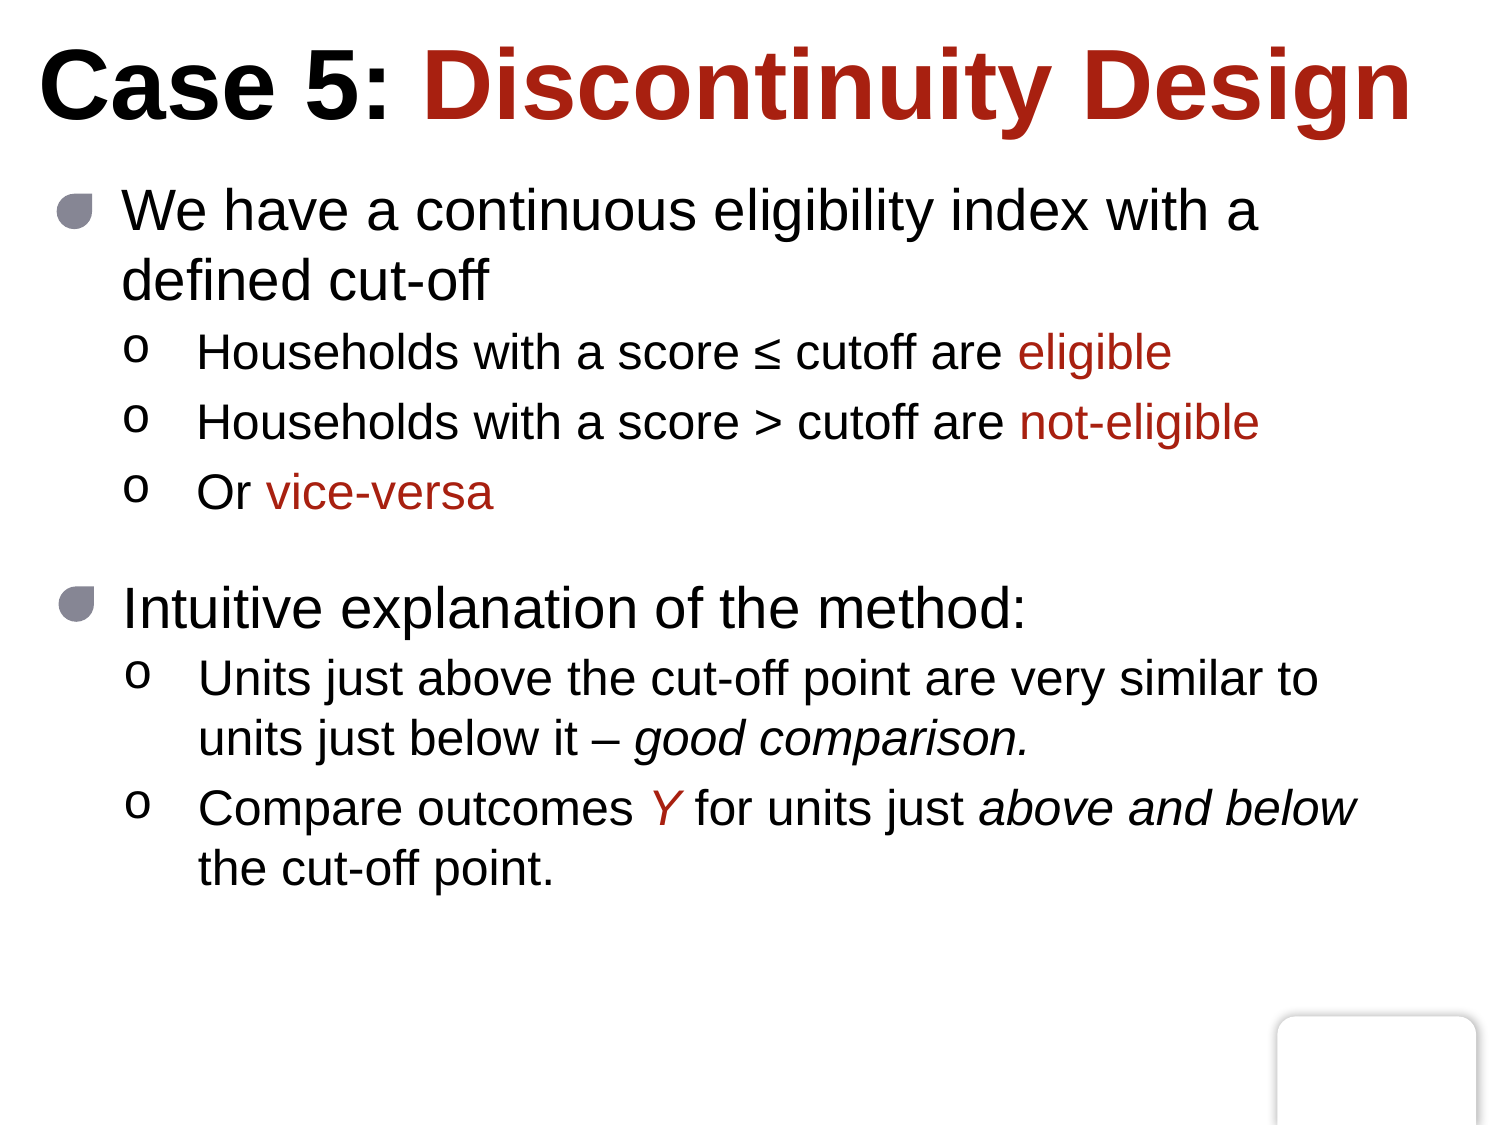

# Case 5: Discontinuity Design
We have a continuous eligibility index with a defined cut-off

Households with a score ≤ cutoff are eligible
Households with a score > cutoff are not-eligible
Or vice-versa
Intuitive explanation of the method:

Units just above the cut-off point are very similar to units just below it – good comparison.
Compare outcomes Y for units just above and below the cut-off point.